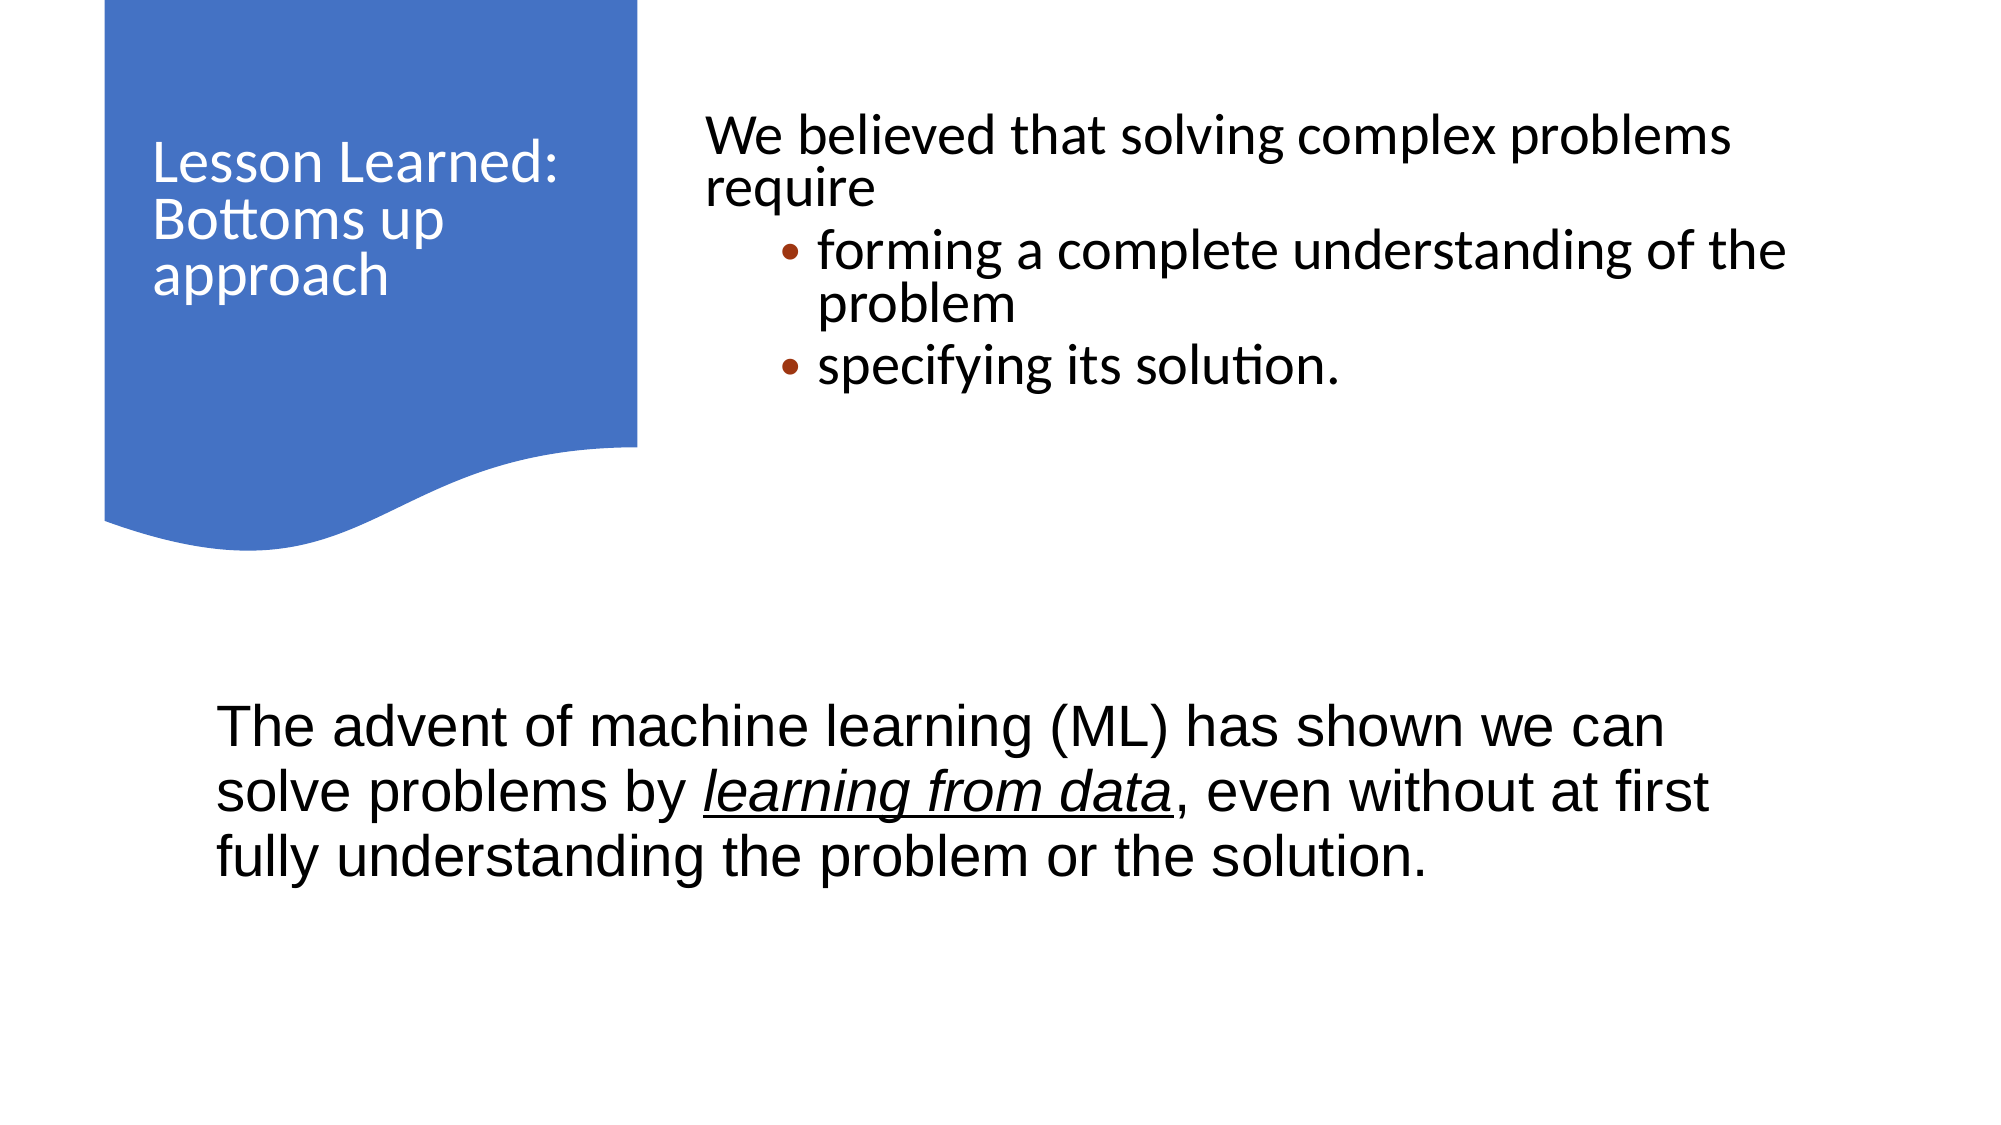

Lesson Learned: Bottoms up approach
We believed that solving complex problems require
forming a complete understanding of the problem
specifying its solution.

The advent of machine learning (ML) has shown we can solve problems by learning from data, even without at first fully understanding the problem or the solution.